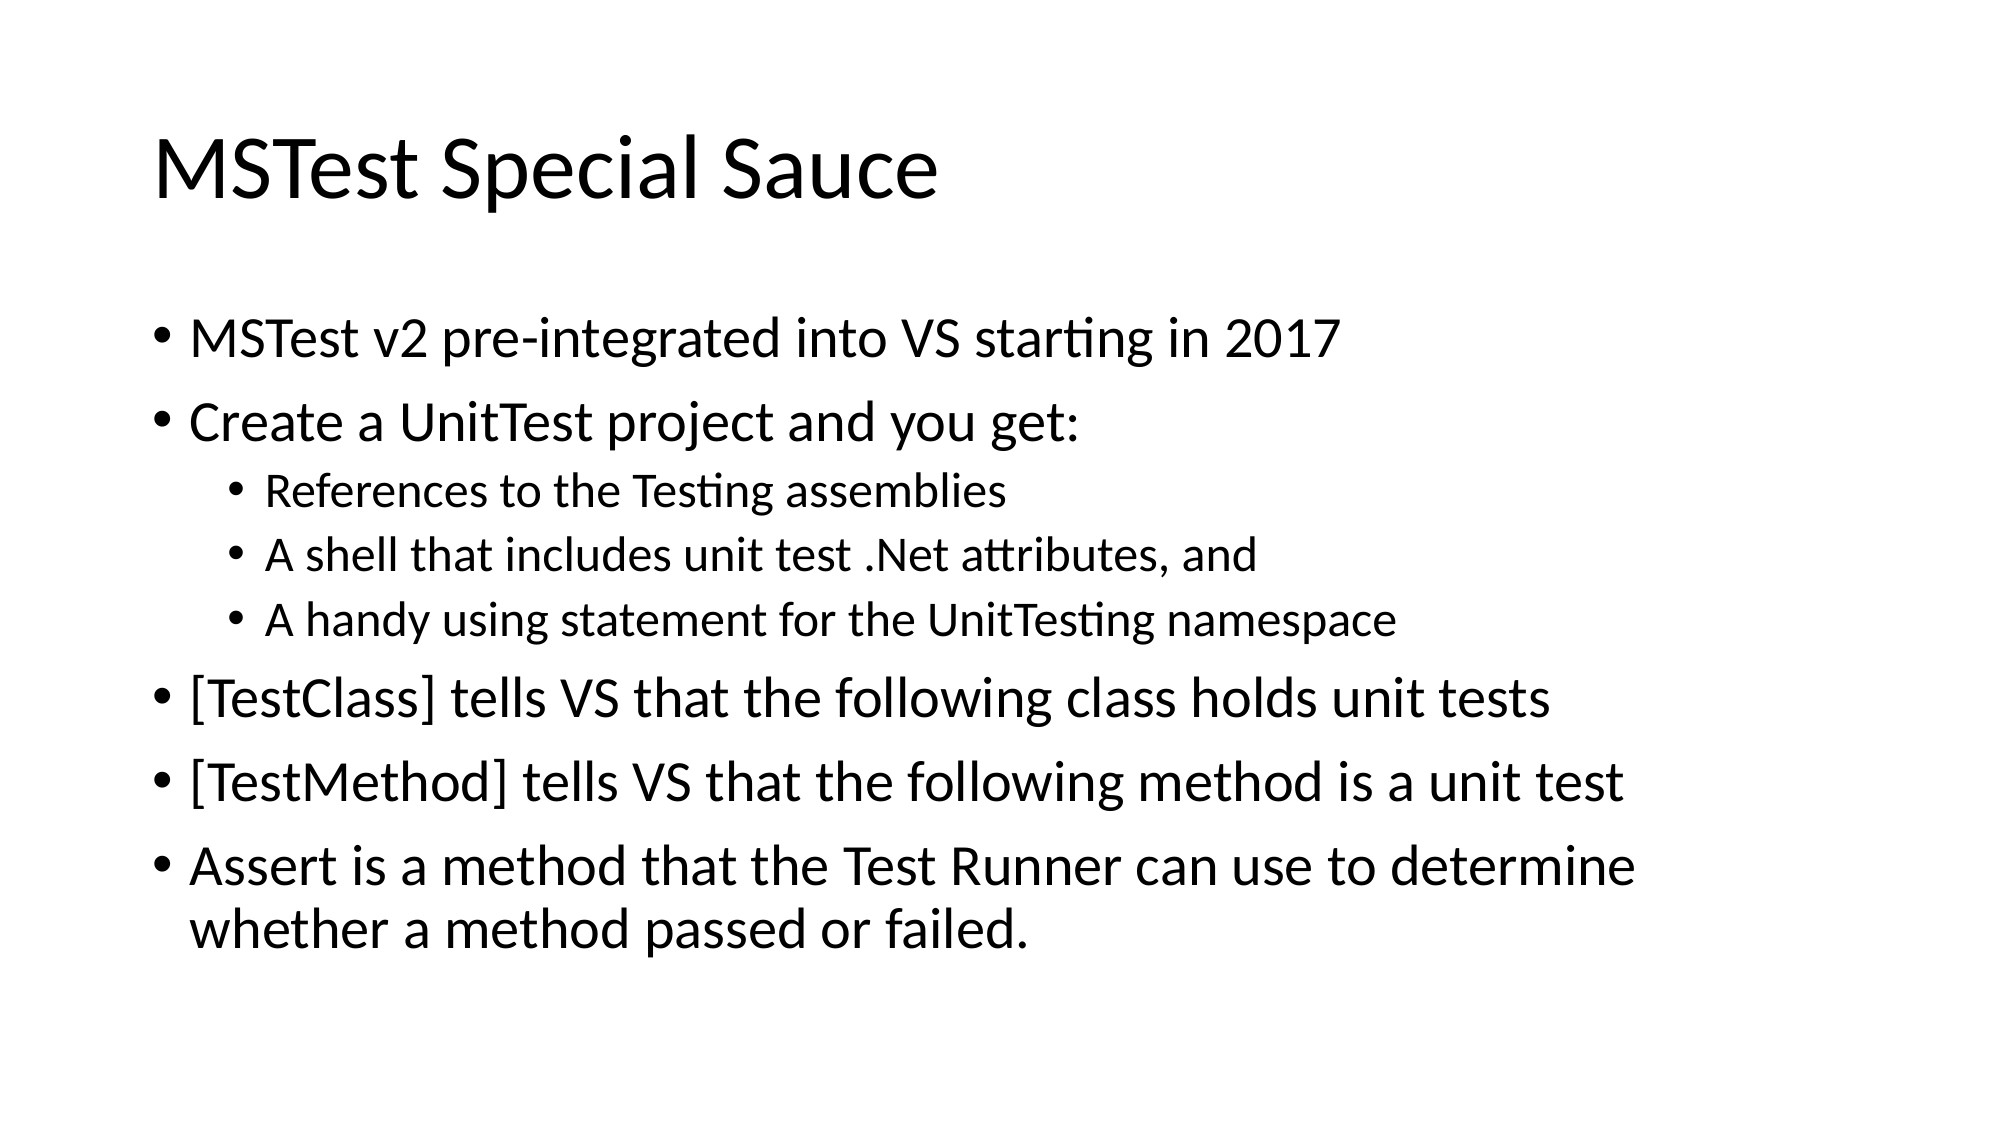

# MSTest Special Sauce
MSTest v2 pre-integrated into VS starting in 2017
Create a UnitTest project and you get:
References to the Testing assemblies
A shell that includes unit test .Net attributes, and
A handy using statement for the UnitTesting namespace
[TestClass] tells VS that the following class holds unit tests
[TestMethod] tells VS that the following method is a unit test
Assert is a method that the Test Runner can use to determine whether a method passed or failed.